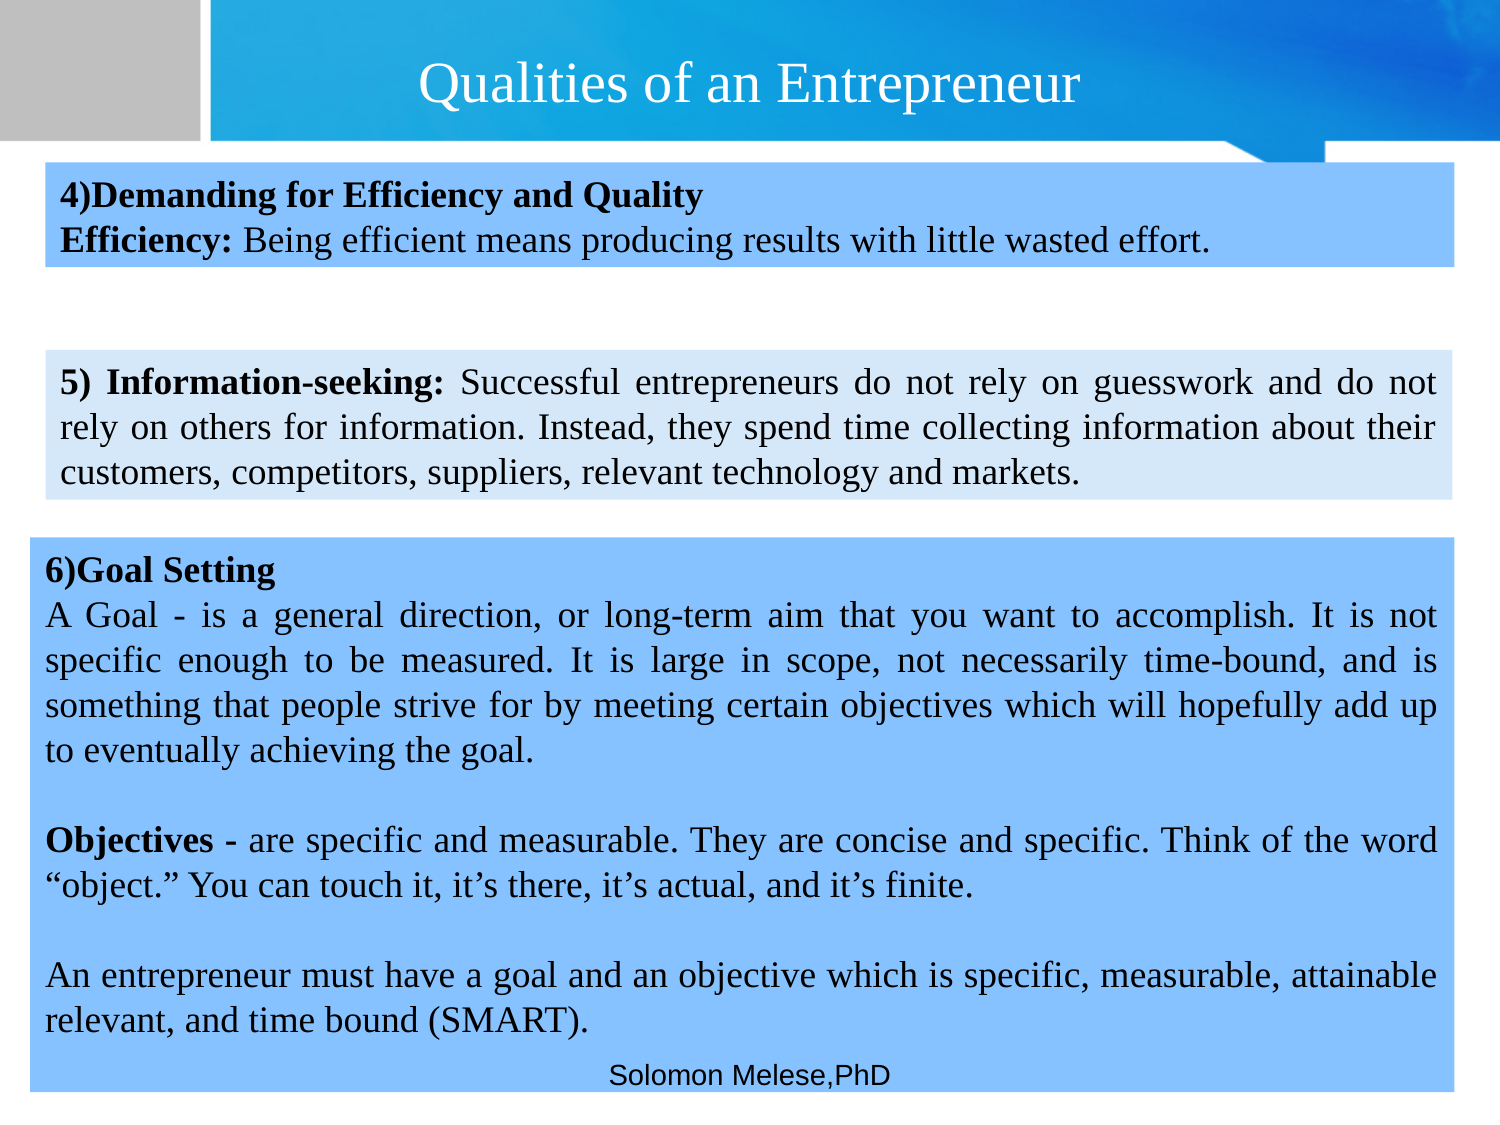

# Qualities of an Entrepreneur

4)Demanding for Efficiency and Quality
Efficiency: Being efficient means producing results with little wasted effort.
5) Information-seeking: Successful entrepreneurs do not rely on guesswork and do not rely on others for information. Instead, they spend time collecting information about their customers, competitors, suppliers, relevant technology and markets.
6)Goal Setting
A Goal - is a general direction, or long-term aim that you want to accomplish. It is not specific enough to be measured. It is large in scope, not necessarily time-bound, and is something that people strive for by meeting certain objectives which will hopefully add up to eventually achieving the goal.

Objectives - are specific and measurable. They are concise and specific. Think of the word “object.” You can touch it, it’s there, it’s actual, and it’s finite.

An entrepreneur must have a goal and an objective which is specific, measurable, attainable relevant, and time bound (SMART).

15
Solomon Melese,PhD